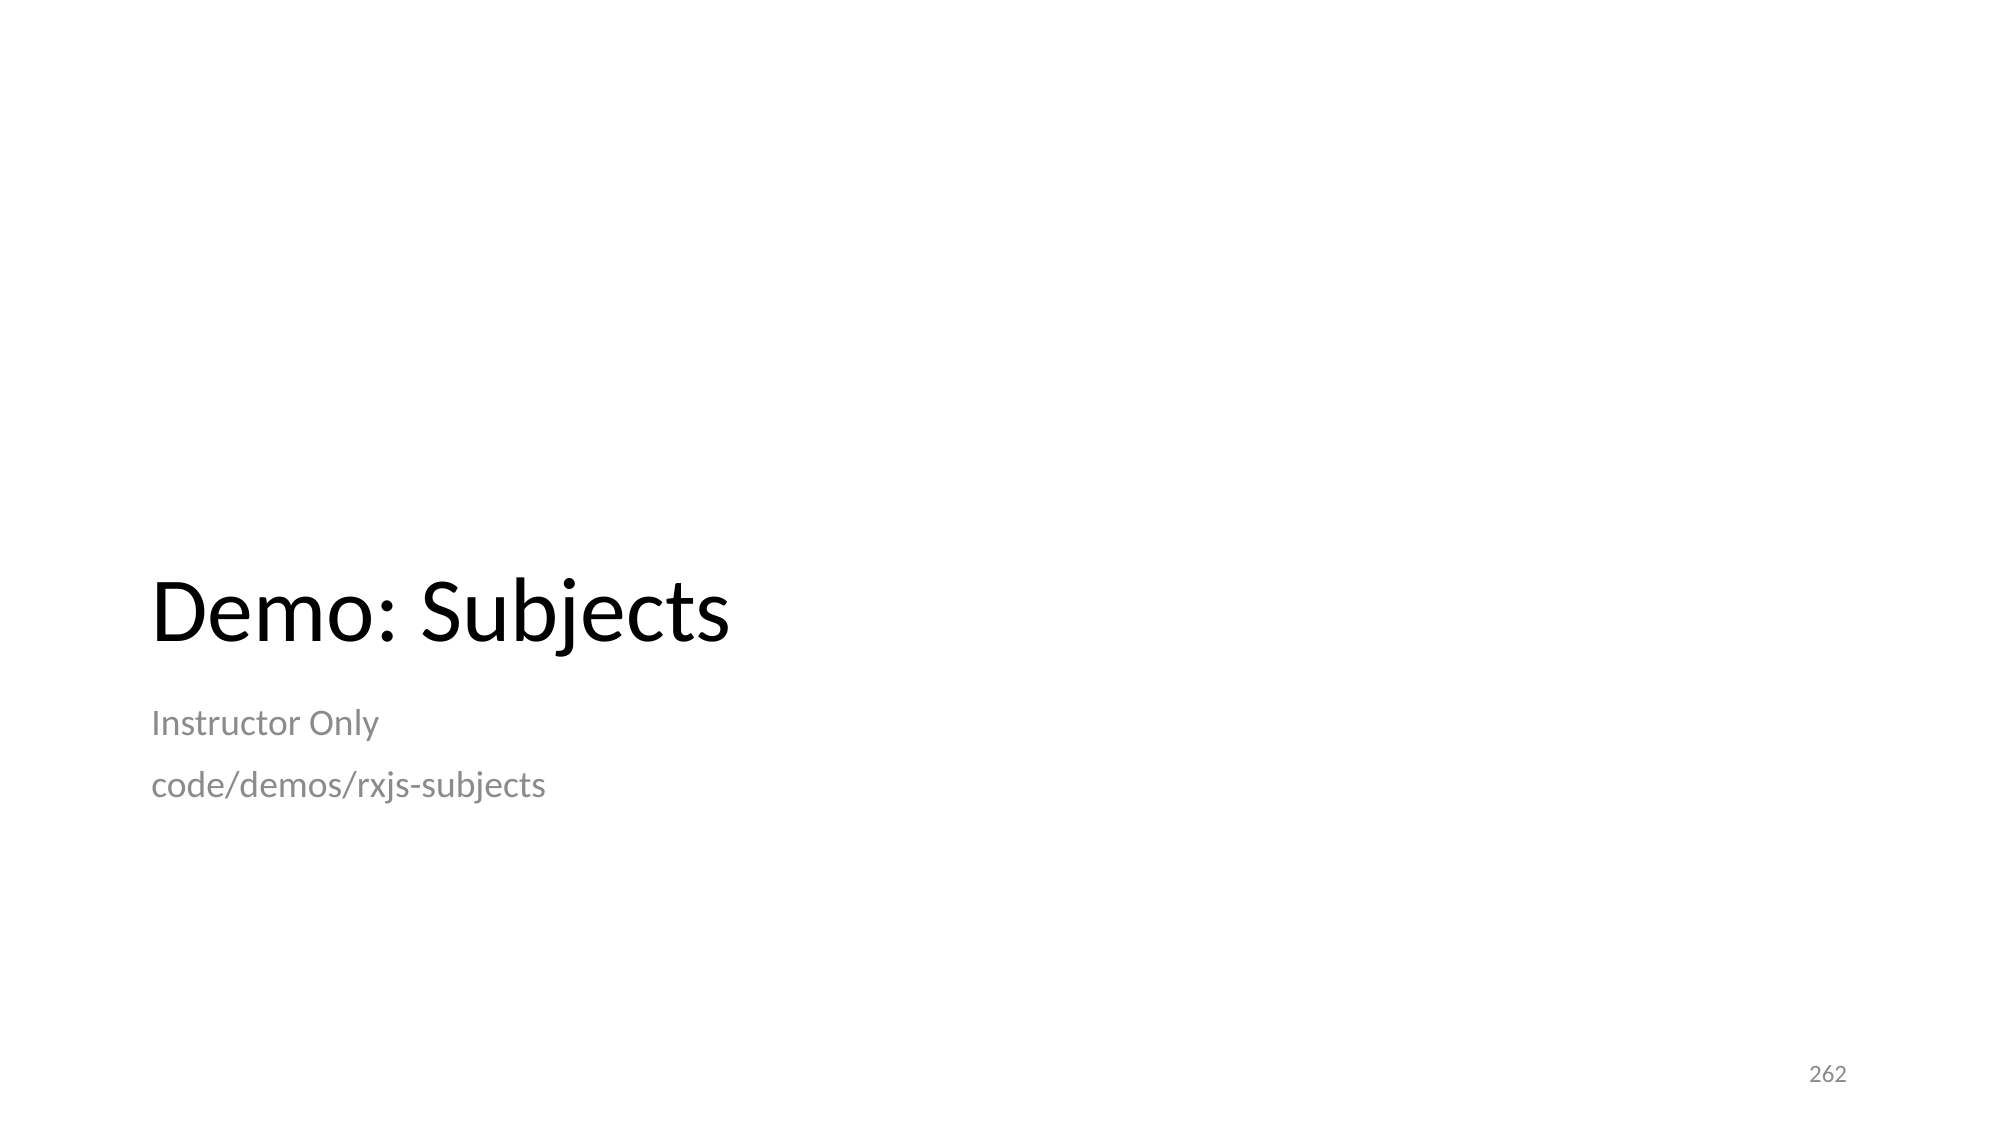

# Demo: Subjects
Instructor Only
code/demos/rxjs-subjects

262